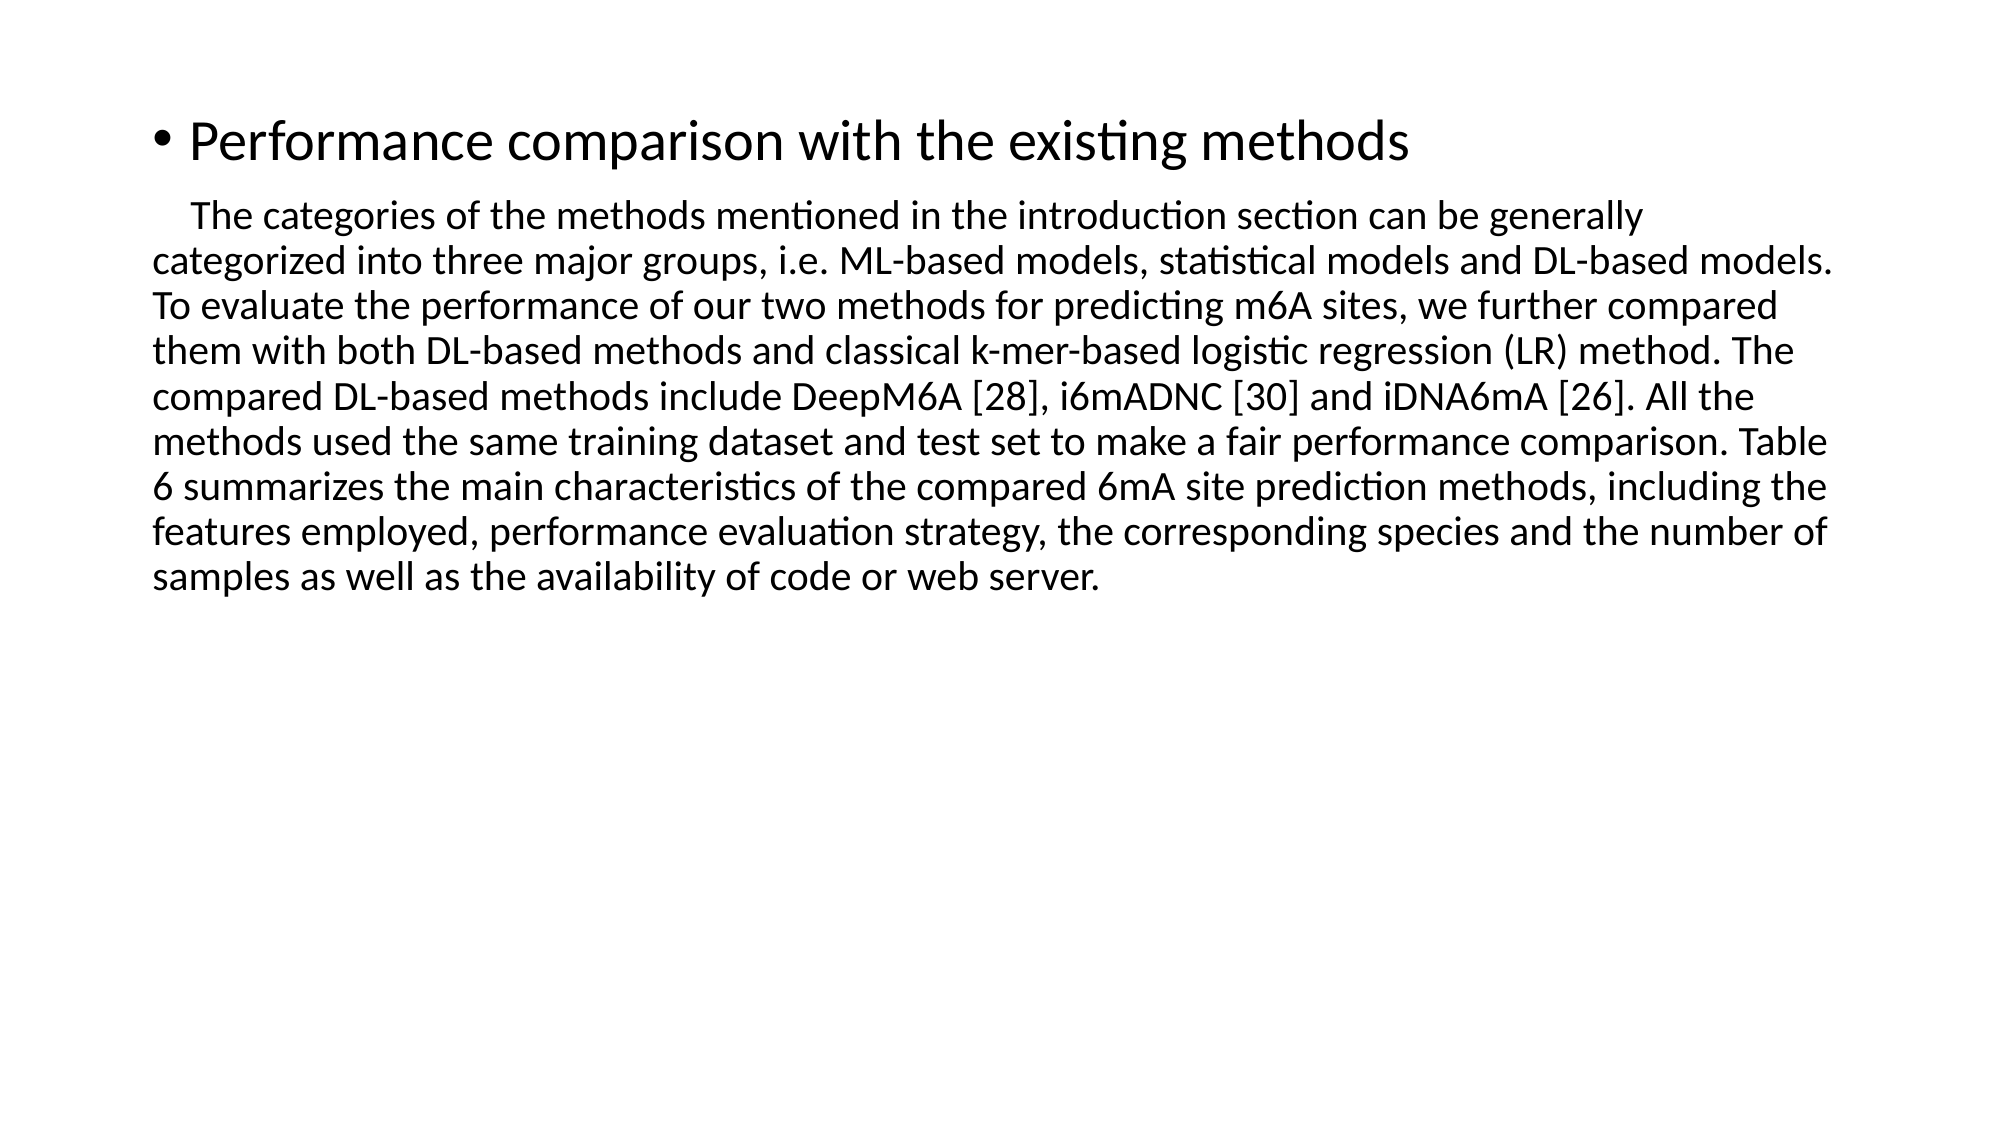

Performance comparison with the existing methods
    The categories of the methods mentioned in the introduction section can be generally categorized into three major groups, i.e. ML-based models, statistical models and DL-based models. To evaluate the performance of our two methods for predicting m6A sites, we further compared them with both DL-based methods and classical k-mer-based logistic regression (LR) method. The compared DL-based methods include DeepM6A [28], i6mADNC [30] and iDNA6mA [26]. All the methods used the same training dataset and test set to make a fair performance comparison. Table 6 summarizes the main characteristics of the compared 6mA site prediction methods, including the features employed, performance evaluation strategy, the corresponding species and the number of samples as well as the availability of code or web server.